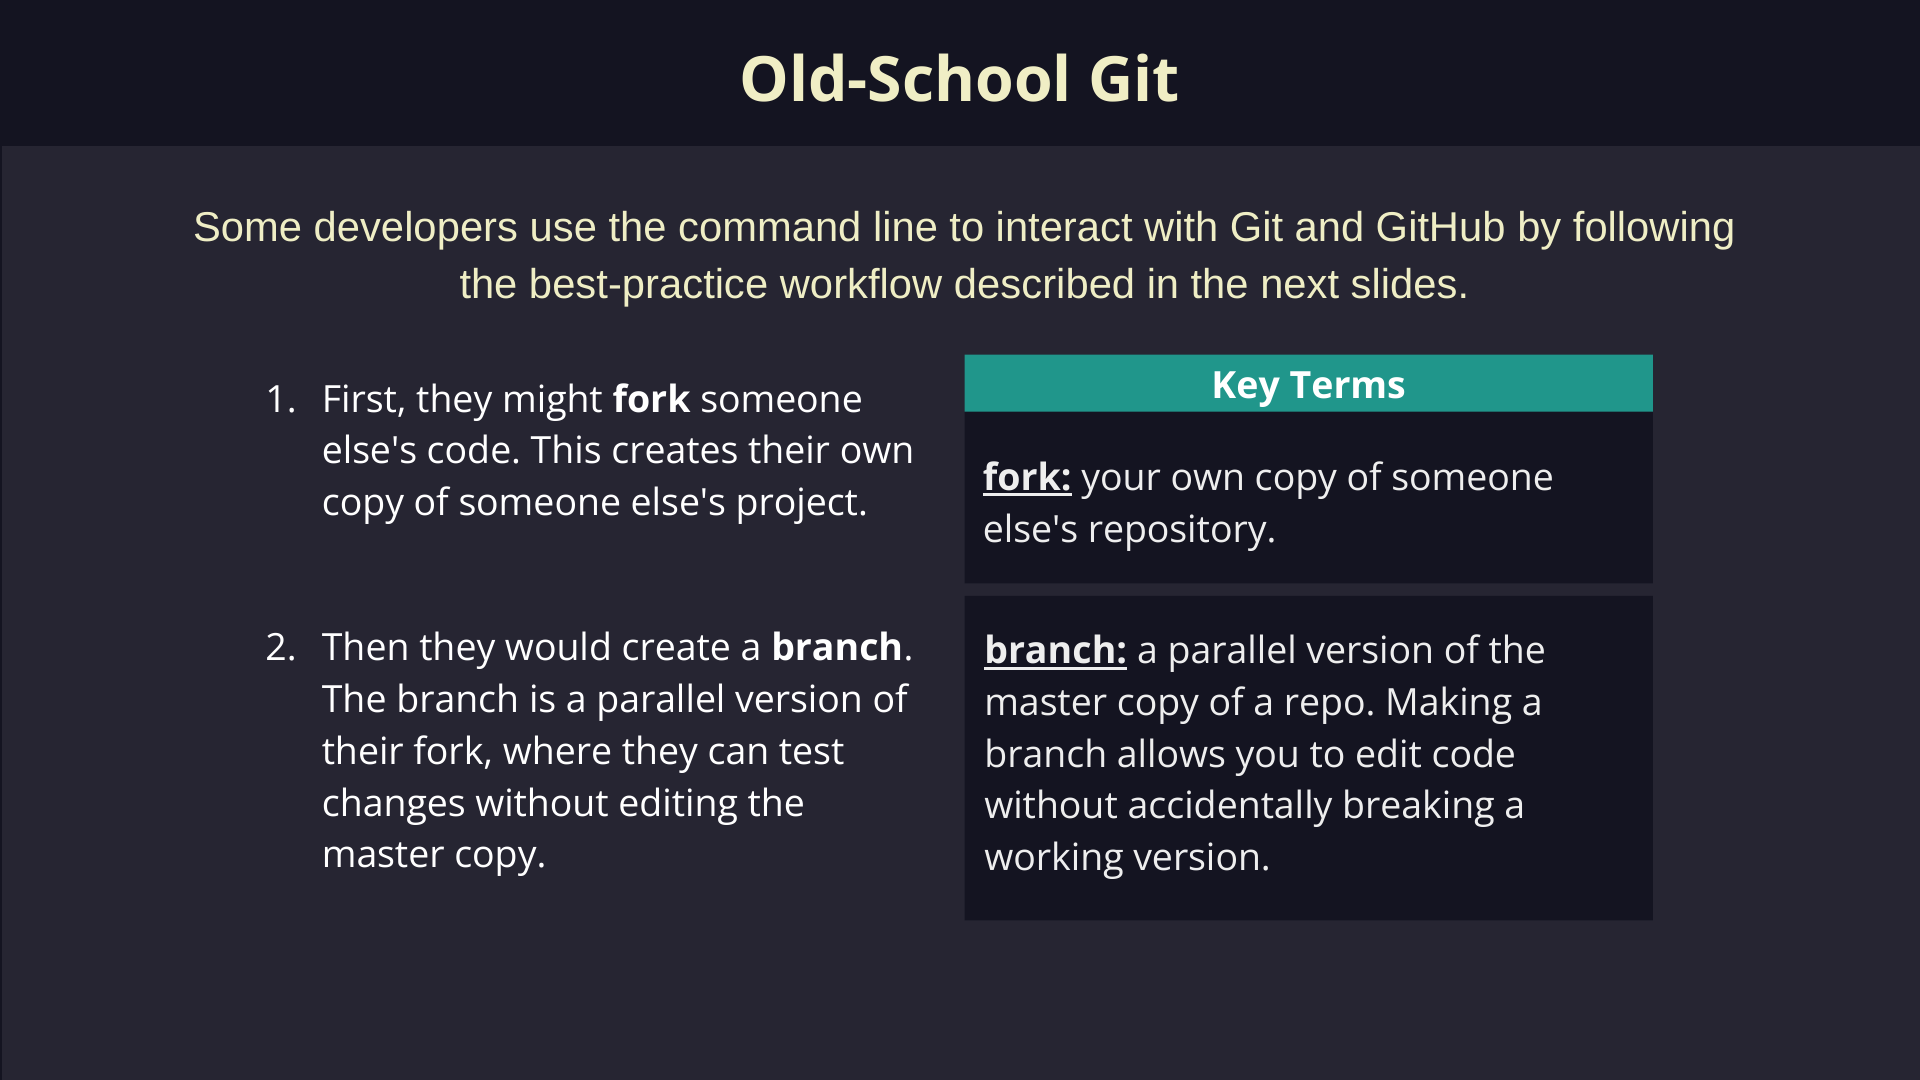

Old-School Git

Some developers use the command line to interact with Git and GitHub by following the best-practice workflow described in the next slides.
First, they might fork someone else's code. This creates their own copy of someone else's project.

Then they would create a branch. The branch is a parallel version of their fork, where they can test changes without editing the master copy.
Key Terms

fork: your own copy of someone else's repository.

branch: a parallel version of the master copy of a repo. Making a branch allows you to edit code without accidentally breaking a working version.